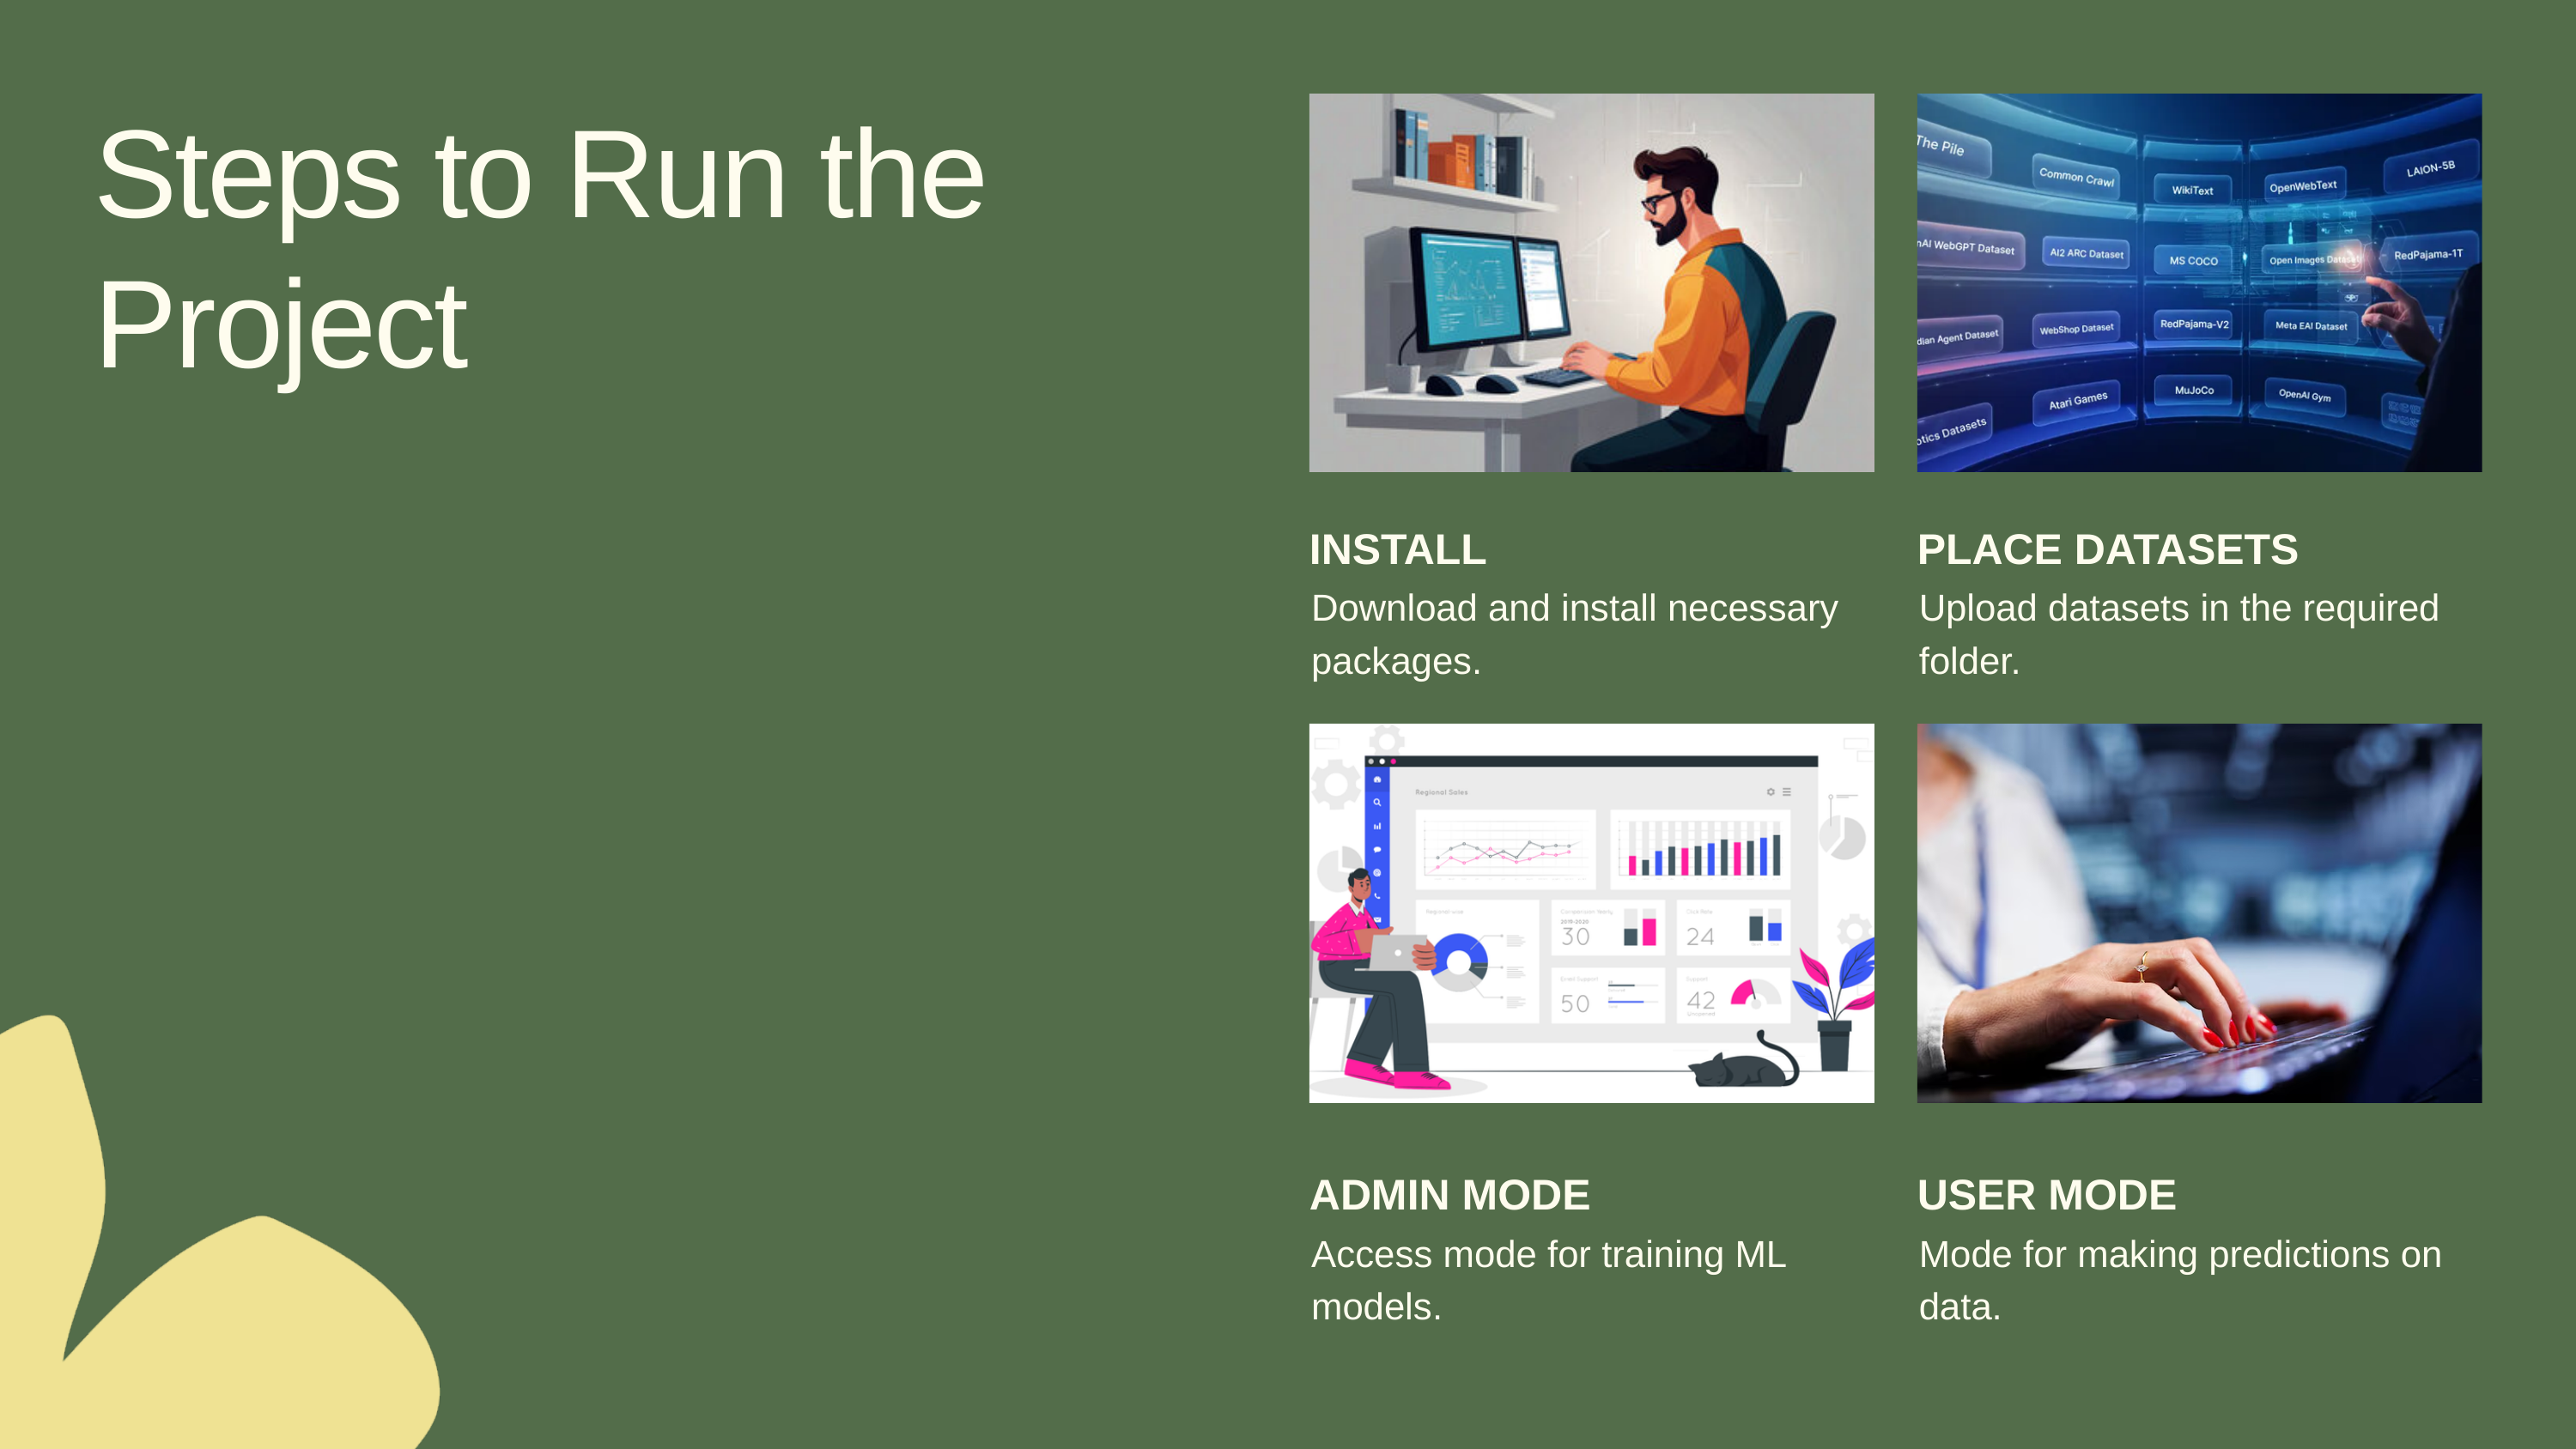

Steps to Run the Project

INSTALL
Download and install necessary packages.
PLACE DATASETS
Upload datasets in the required folder.

ADMIN MODE
Access mode for training ML models.
USER MODE
Mode for making predictions on data.